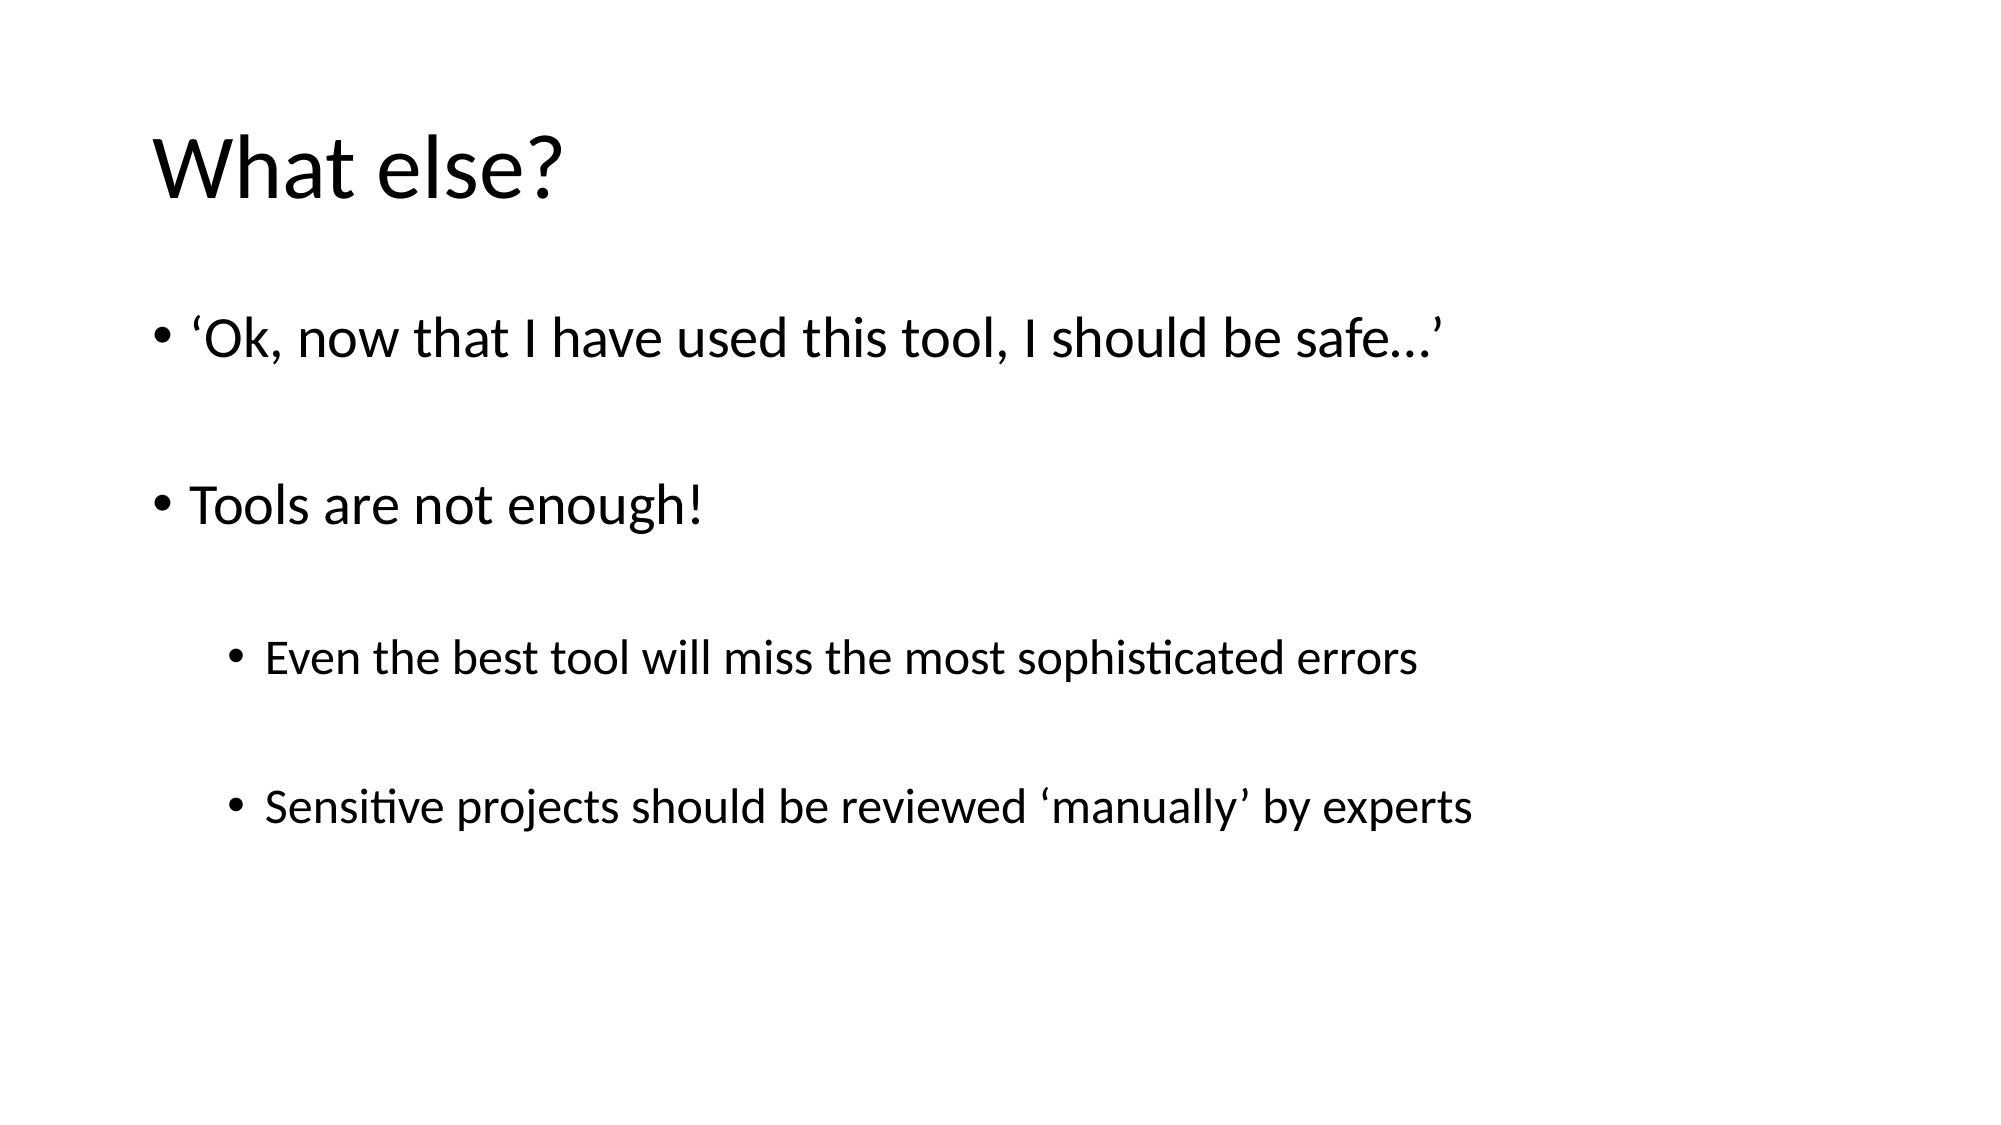

# What else?
‘Ok, now that I have used this tool, I should be safe…’

Tools are not enough!

Even the best tool will miss the most sophisticated errors

Sensitive projects should be reviewed ‘manually’ by experts